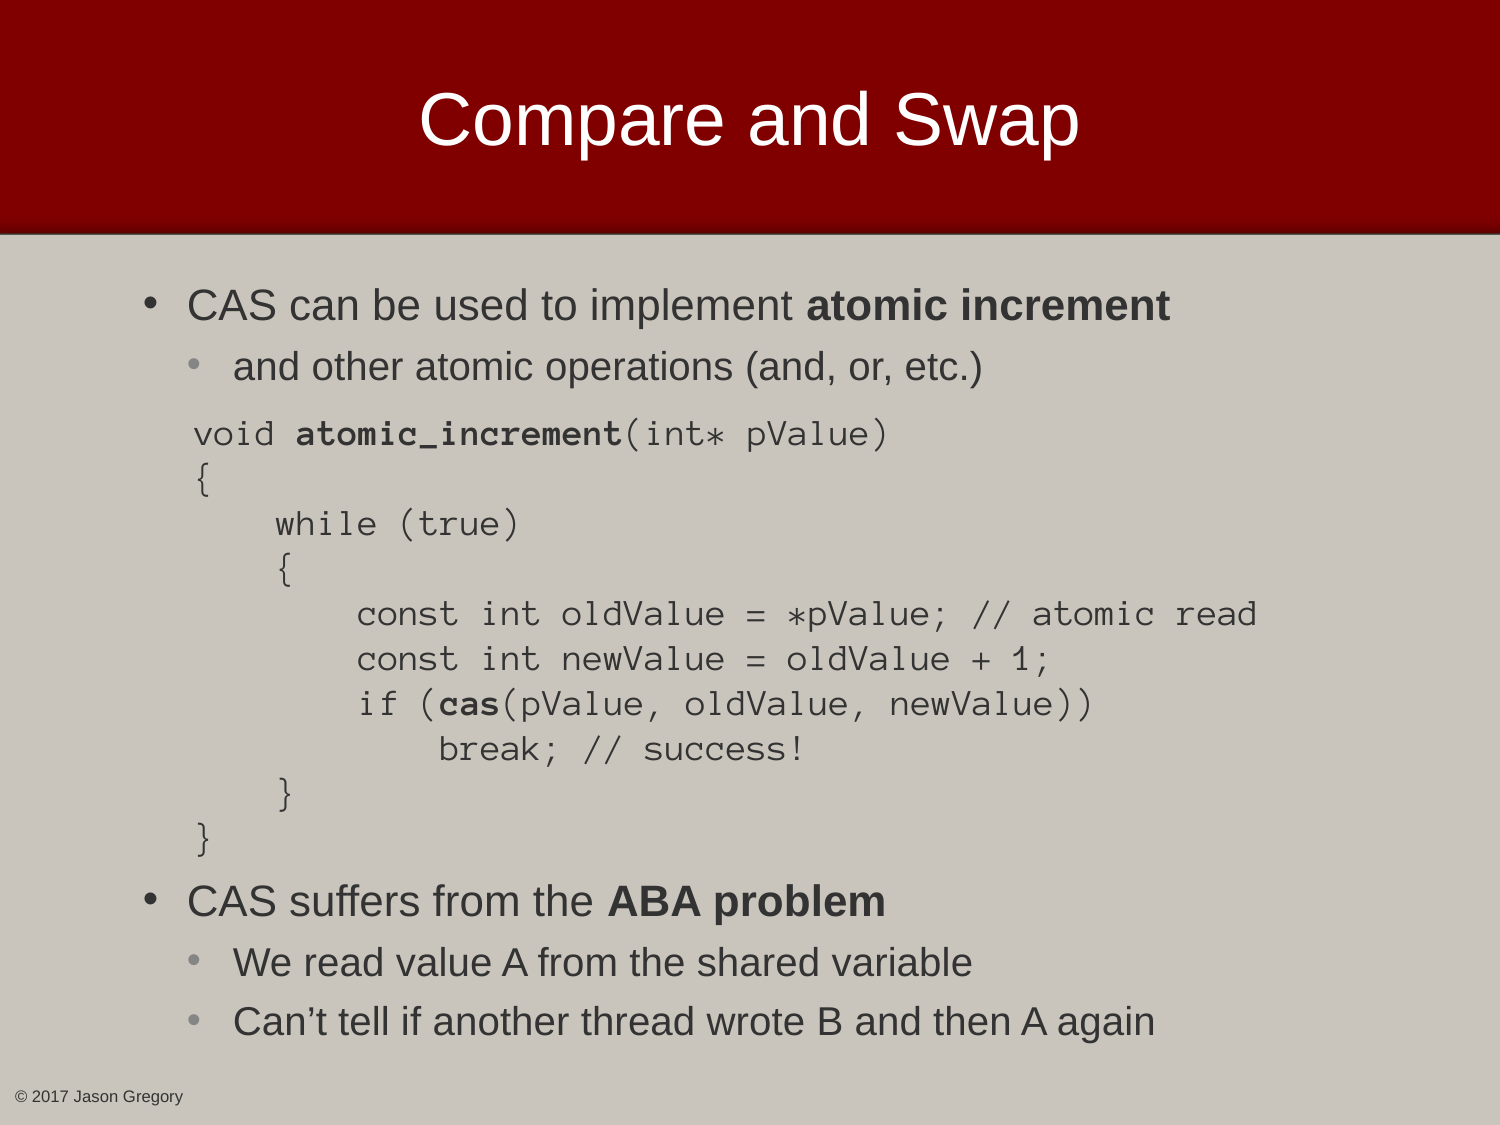

# Compare and Swap
CAS can be used to implement atomic increment
and other atomic operations (and, or, etc.)

CAS suffers from the ABA problem
We read value A from the shared variable
Can’t tell if another thread wrote B and then A again
void atomic_increment(int* pValue)
{
    while (true)
    {
        const int oldValue = *pValue; // atomic read
        const int newValue = oldValue + 1;
        if (cas(pValue, oldValue, newValue))
            break; // success!
    }
}
© 2017 Jason Gregory